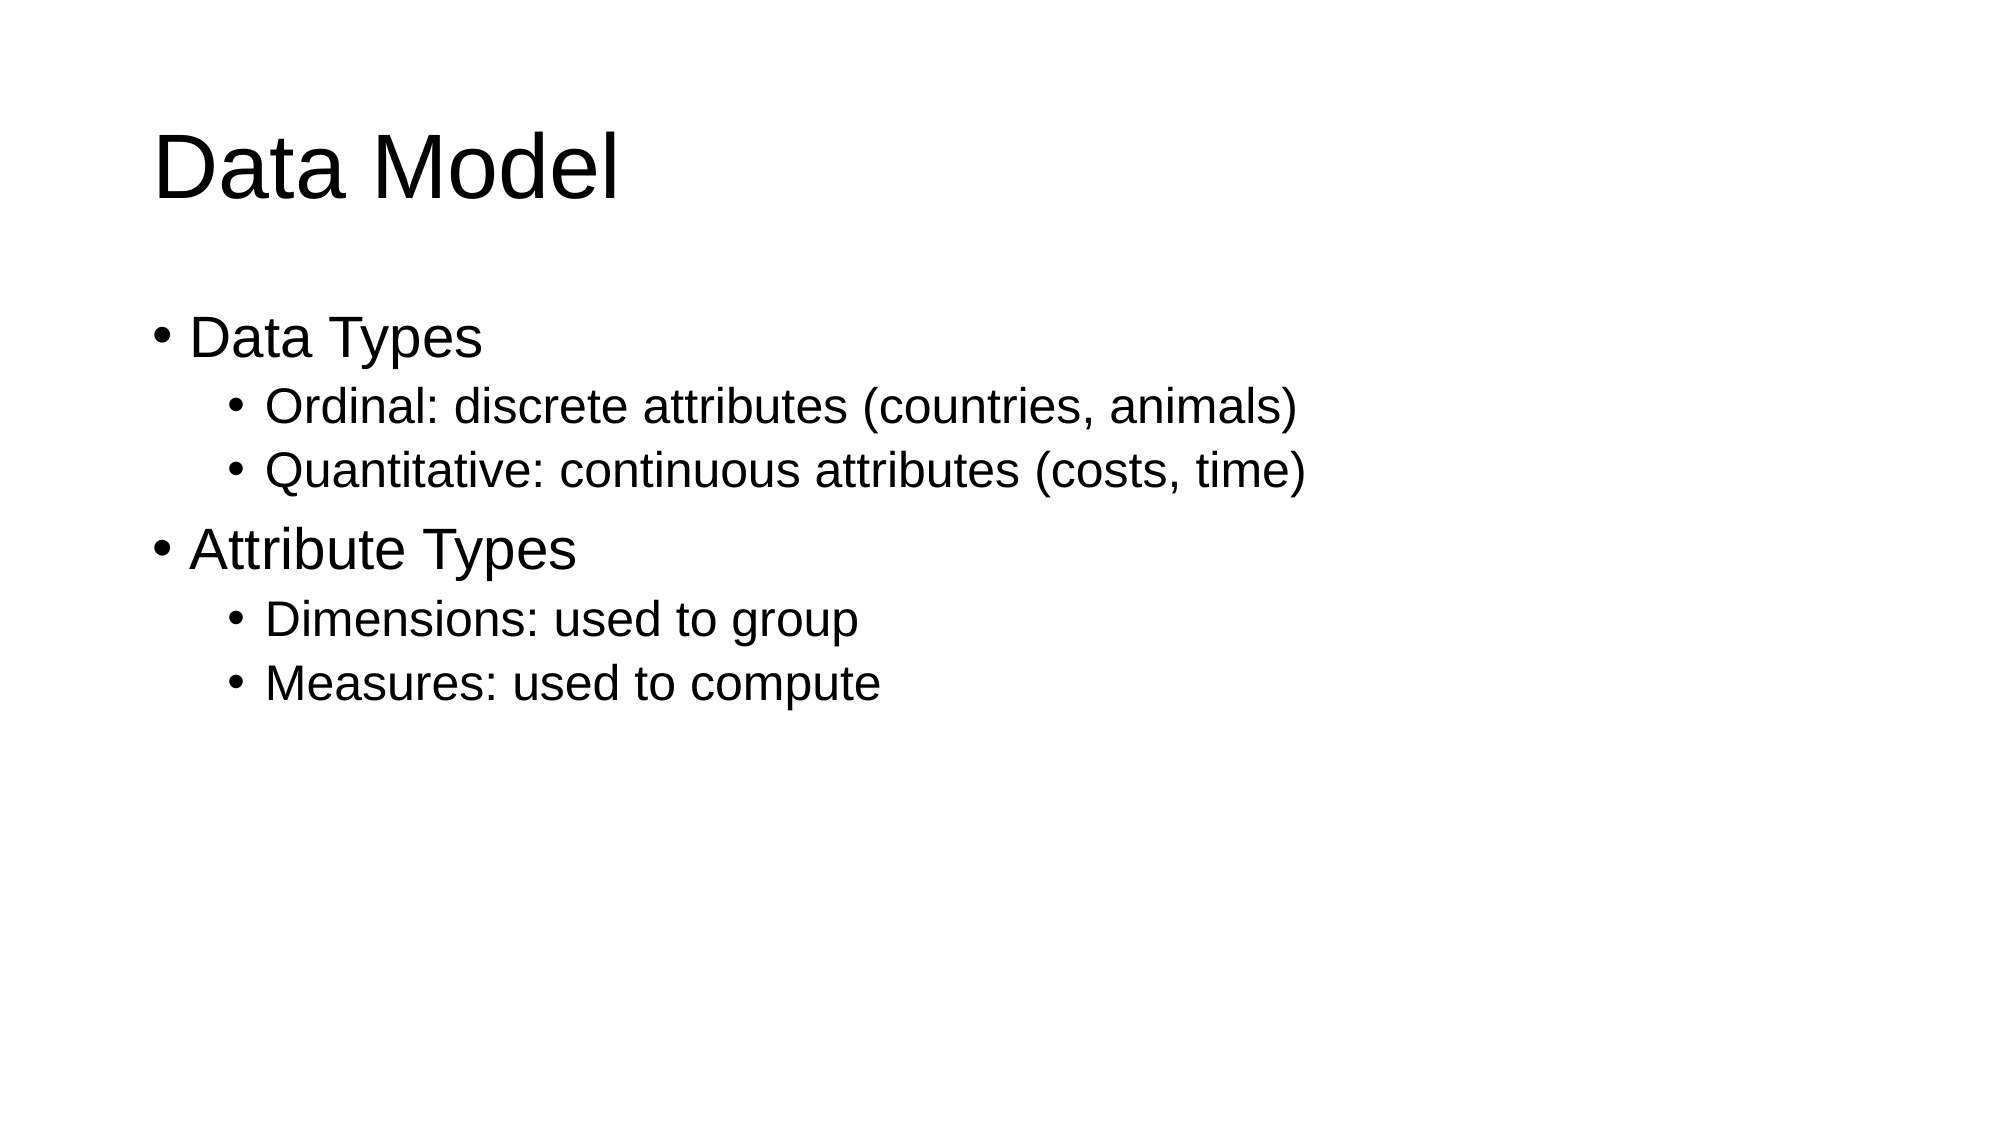

# Data Model
Data Types
Ordinal: discrete attributes (countries, animals)
Quantitative: continuous attributes (costs, time)
Attribute Types
Dimensions: used to group
Measures: used to compute